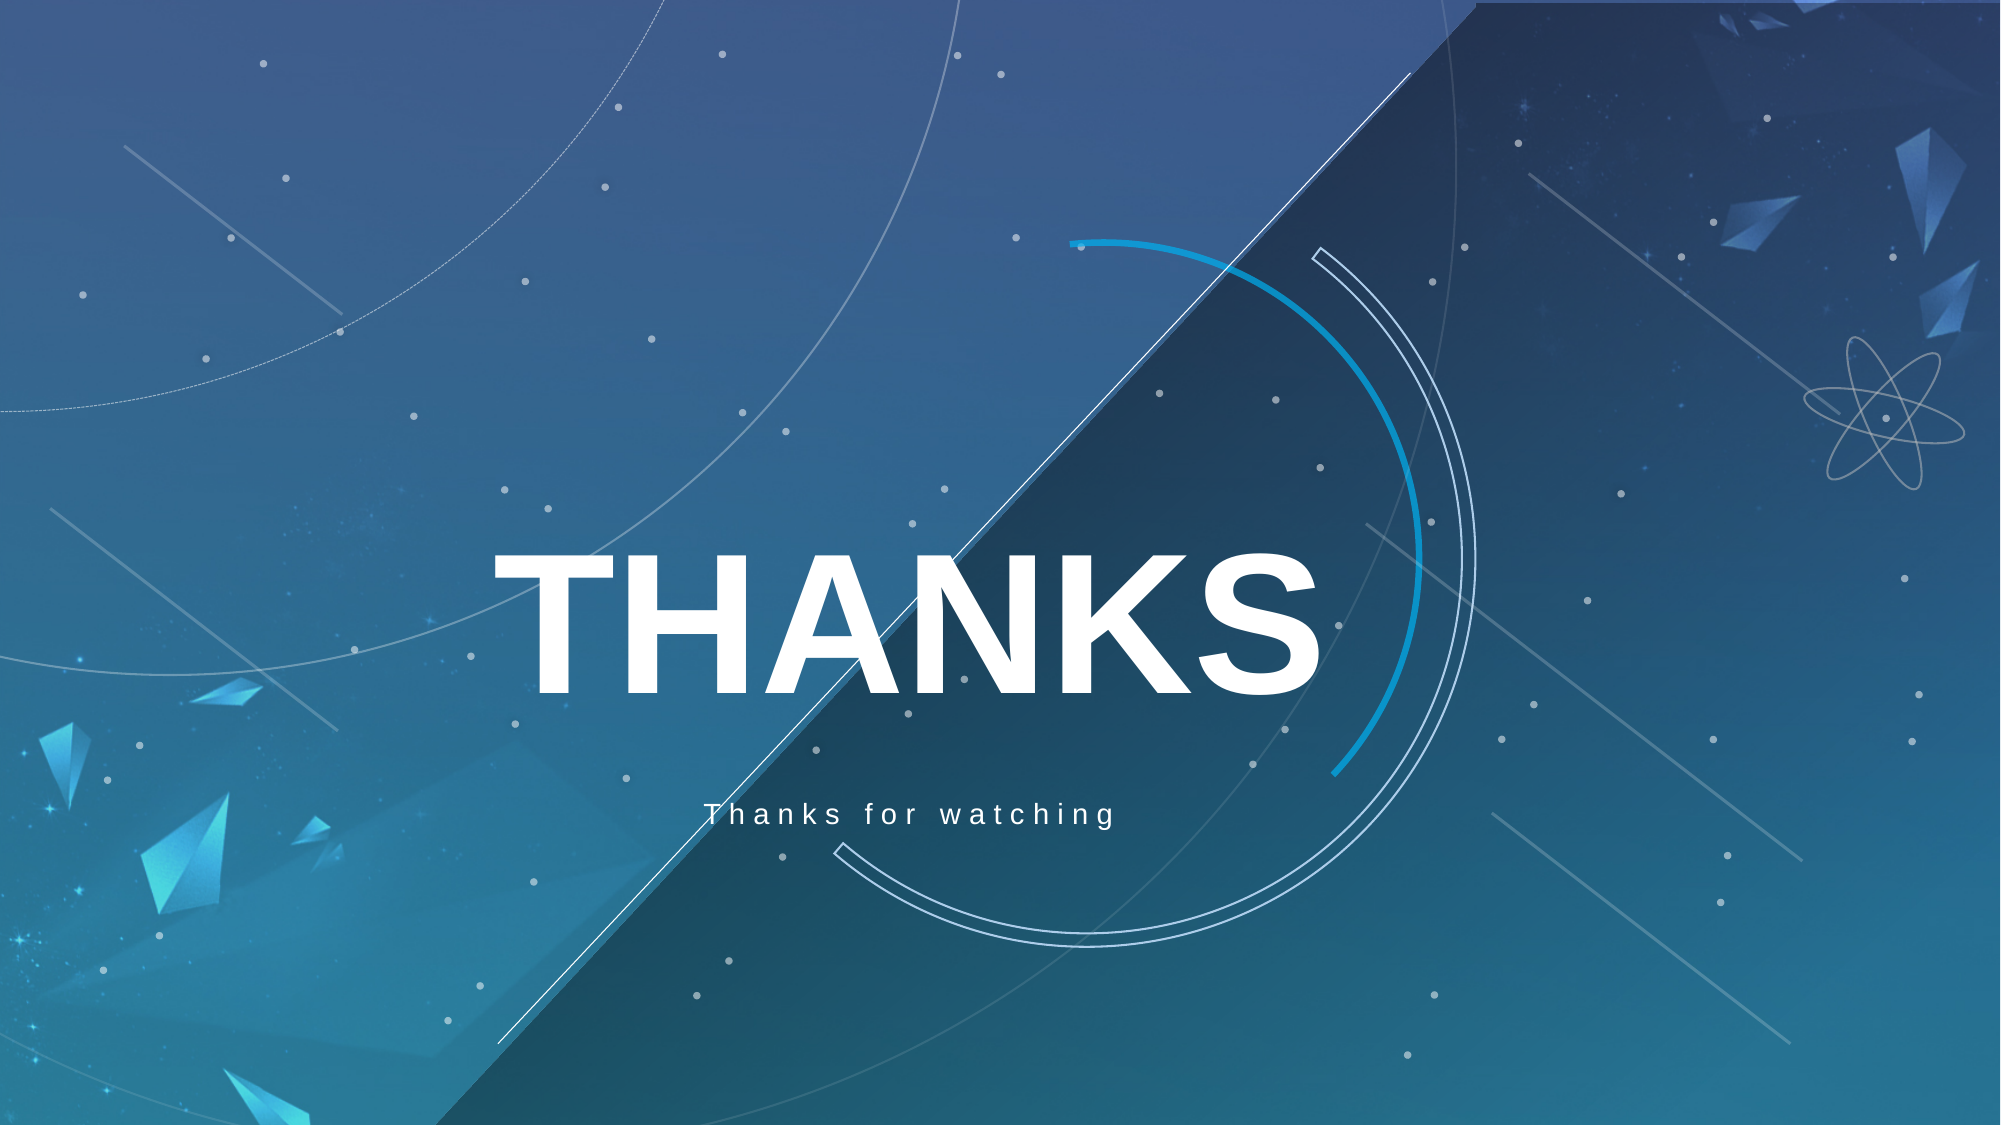

THANKS

T h a n k s   f o r   w a t c h i n g